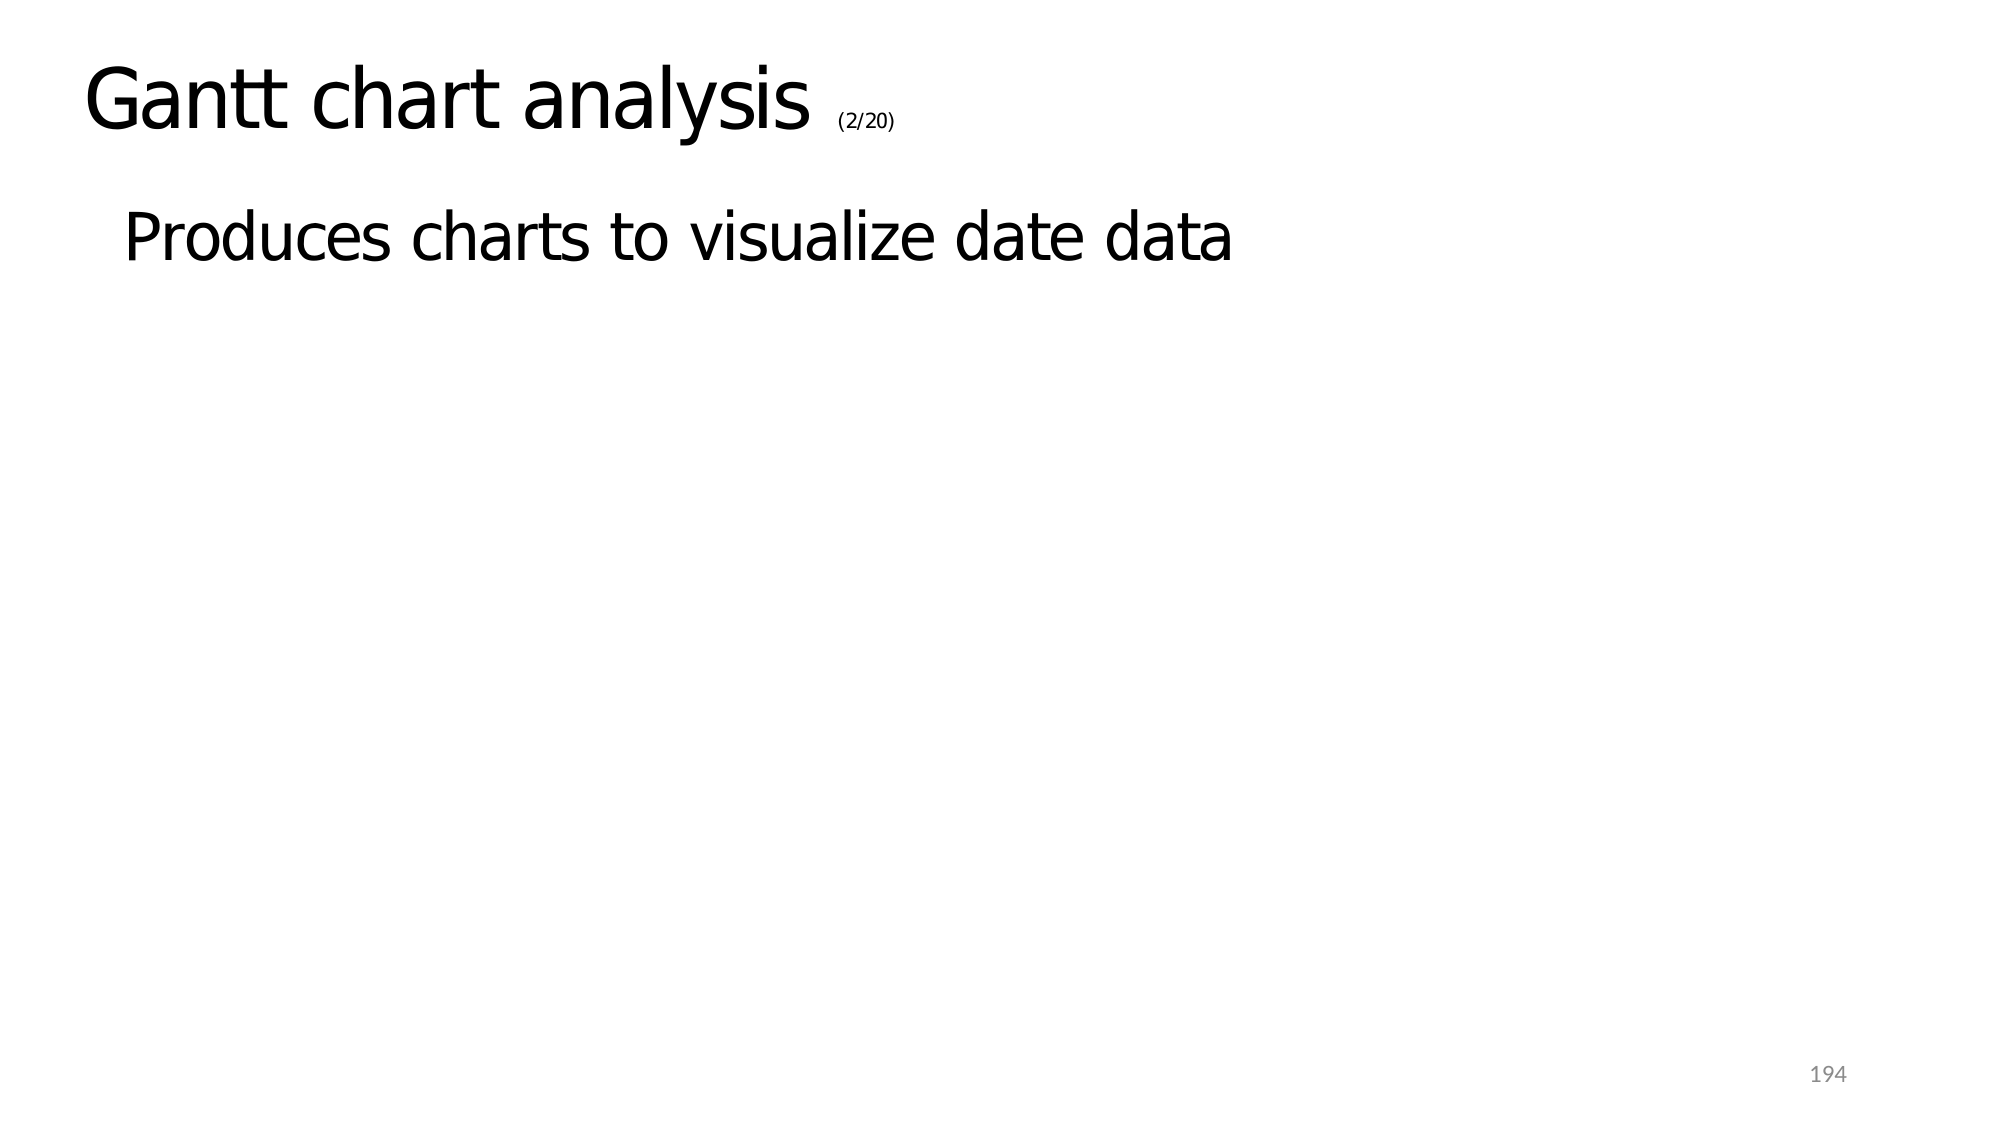

Gantt chart analysis (2/20)
Produces charts to visualize date data
194